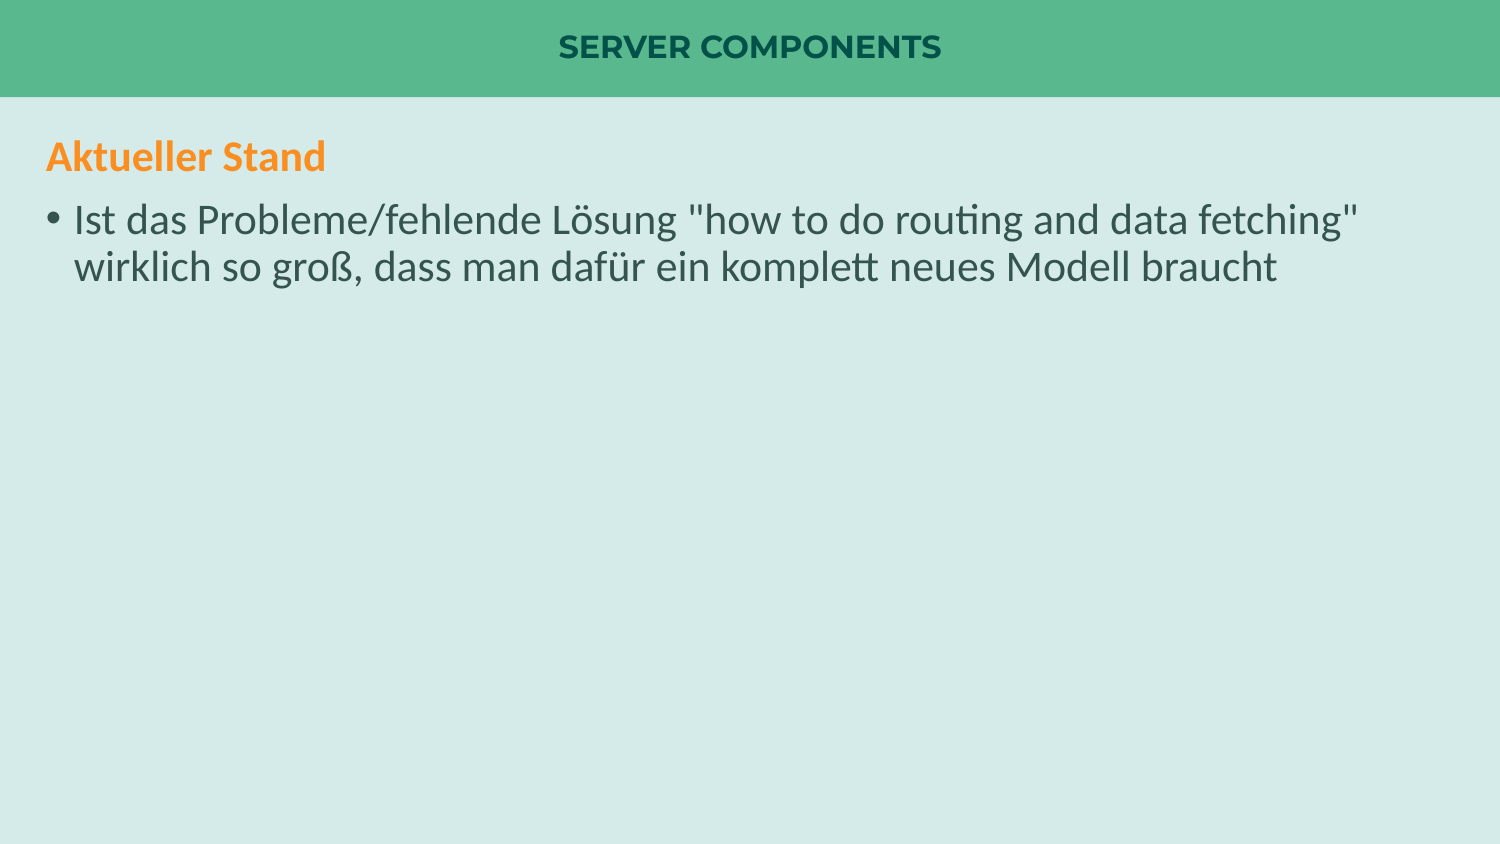

# Server Components
Aktueller Stand
Ist das Probleme/fehlende Lösung "how to do routing and data fetching" wirklich so groß, dass man dafür ein komplett neues Modell braucht